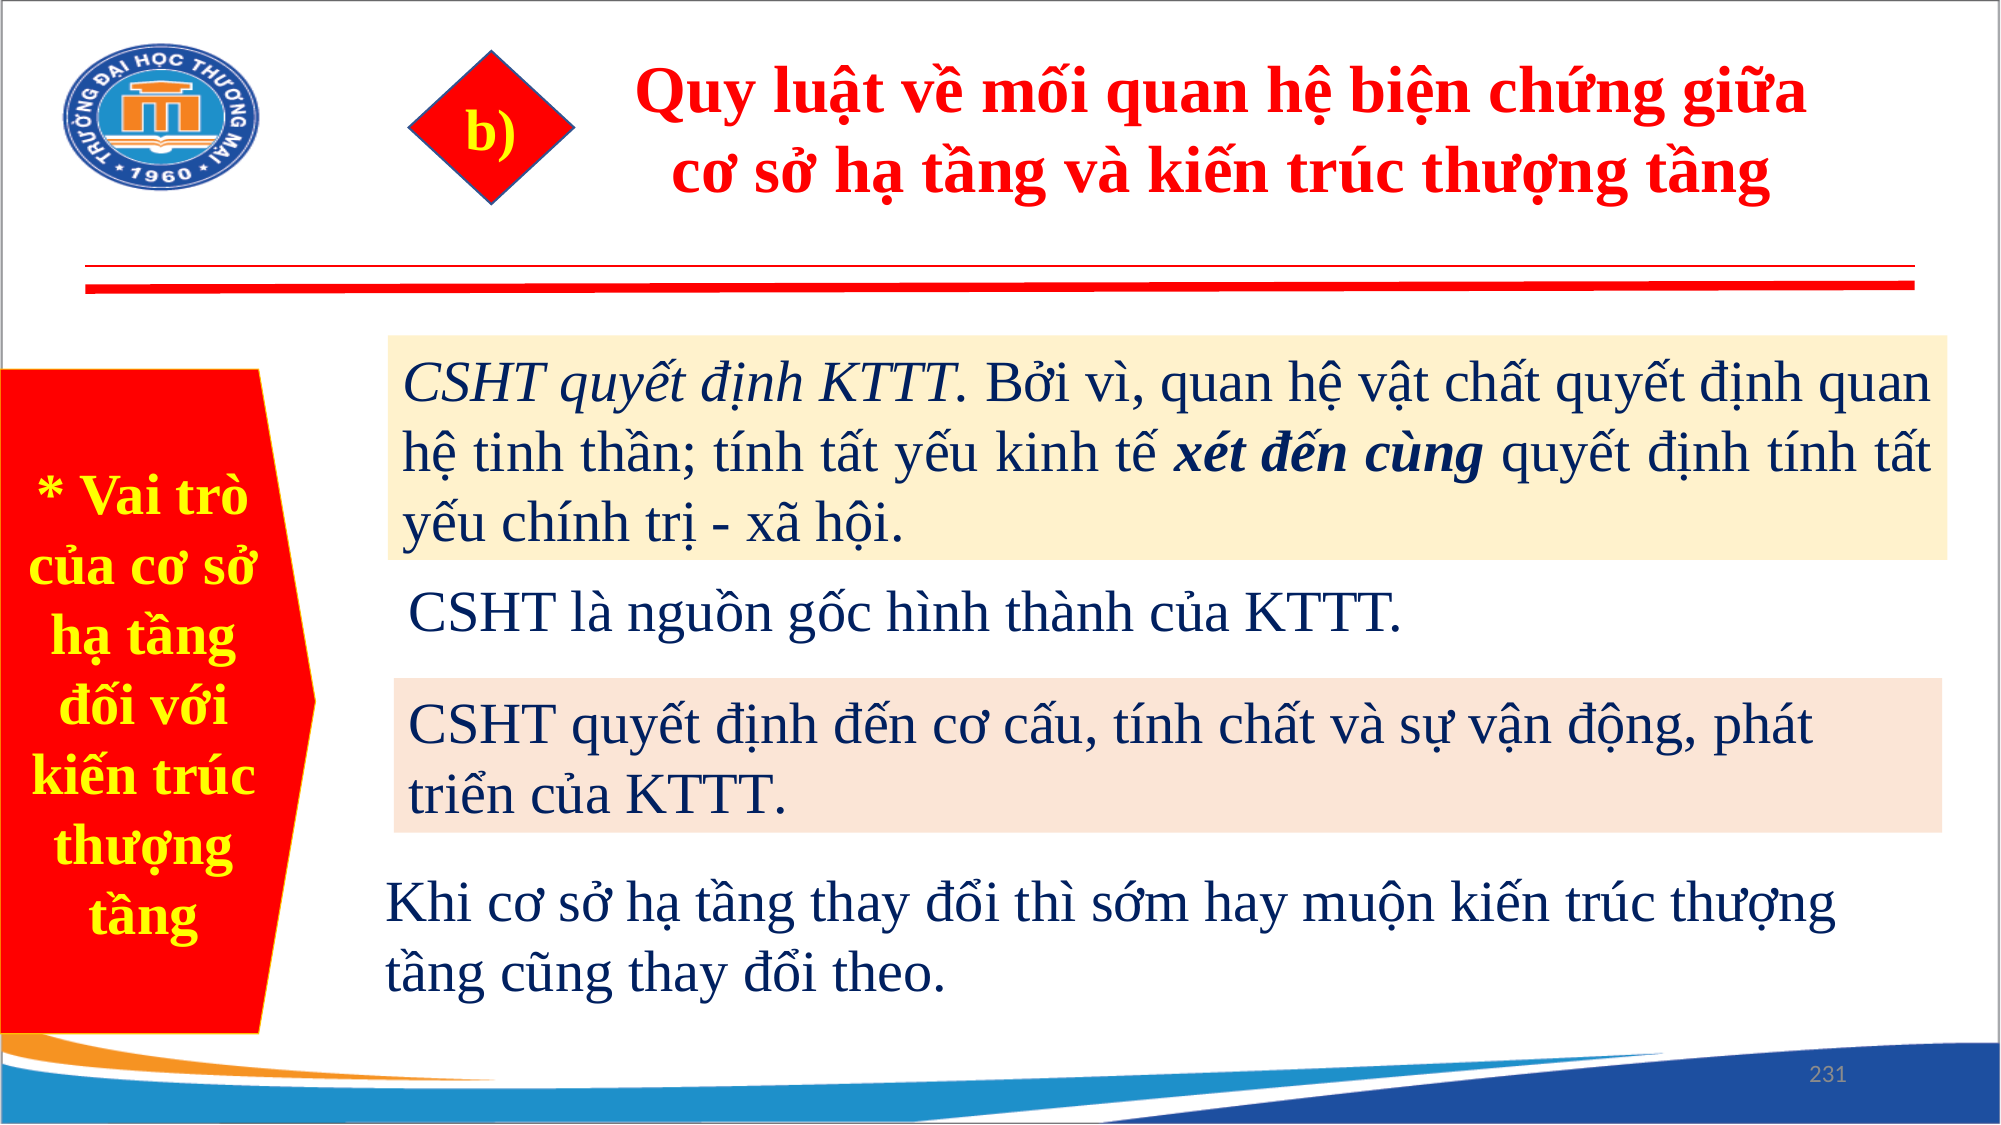

Quy luật về mối quan hệ biện chứng giữa cơ sở hạ tầng và kiến trúc thượng tầng
b)
CSHT quyết định KTTT. Bởi vì, quan hệ vật chất quyết định quan hệ tinh thần; tính tất yếu kinh tế xét đến cùng quyết định tính tất yếu chính trị - xã hội.
* Vai trò của cơ sở hạ tầng đối với kiến trúc thượng tầng
CSHT là nguồn gốc hình thành của KTTT.
CSHT quyết định đến cơ cấu, tính chất và sự vận động, phát triển của KTTT.
Khi cơ sở hạ tầng thay đổi thì sớm hay muộn kiến trúc thượng tầng cũng thay đổi theo.
231